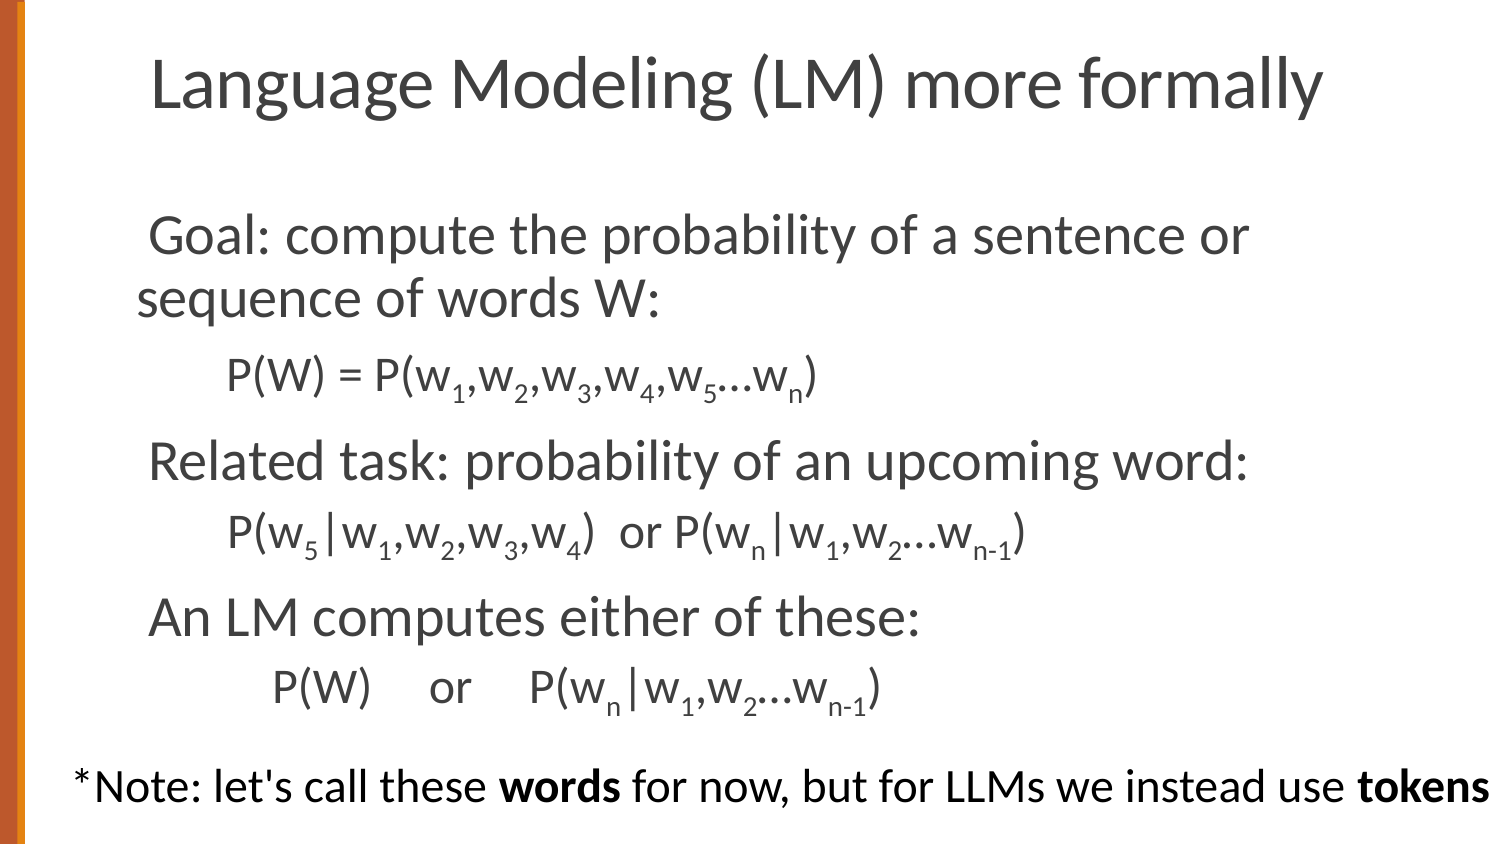

# Language Modeling (LM) more formally
Goal: compute the probability of a sentence or sequence of words W:
     P(W) = P(w1,w2,w3,w4,w5…wn)
Related task: probability of an upcoming word:
      P(w5|w1,w2,w3,w4)  or P(wn|w1,w2…wn-1)
An LM computes either of these:
          P(W)     or     P(wn|w1,w2…wn-1)
*Note: let's call these words for now, but for LLMs we instead use tokens